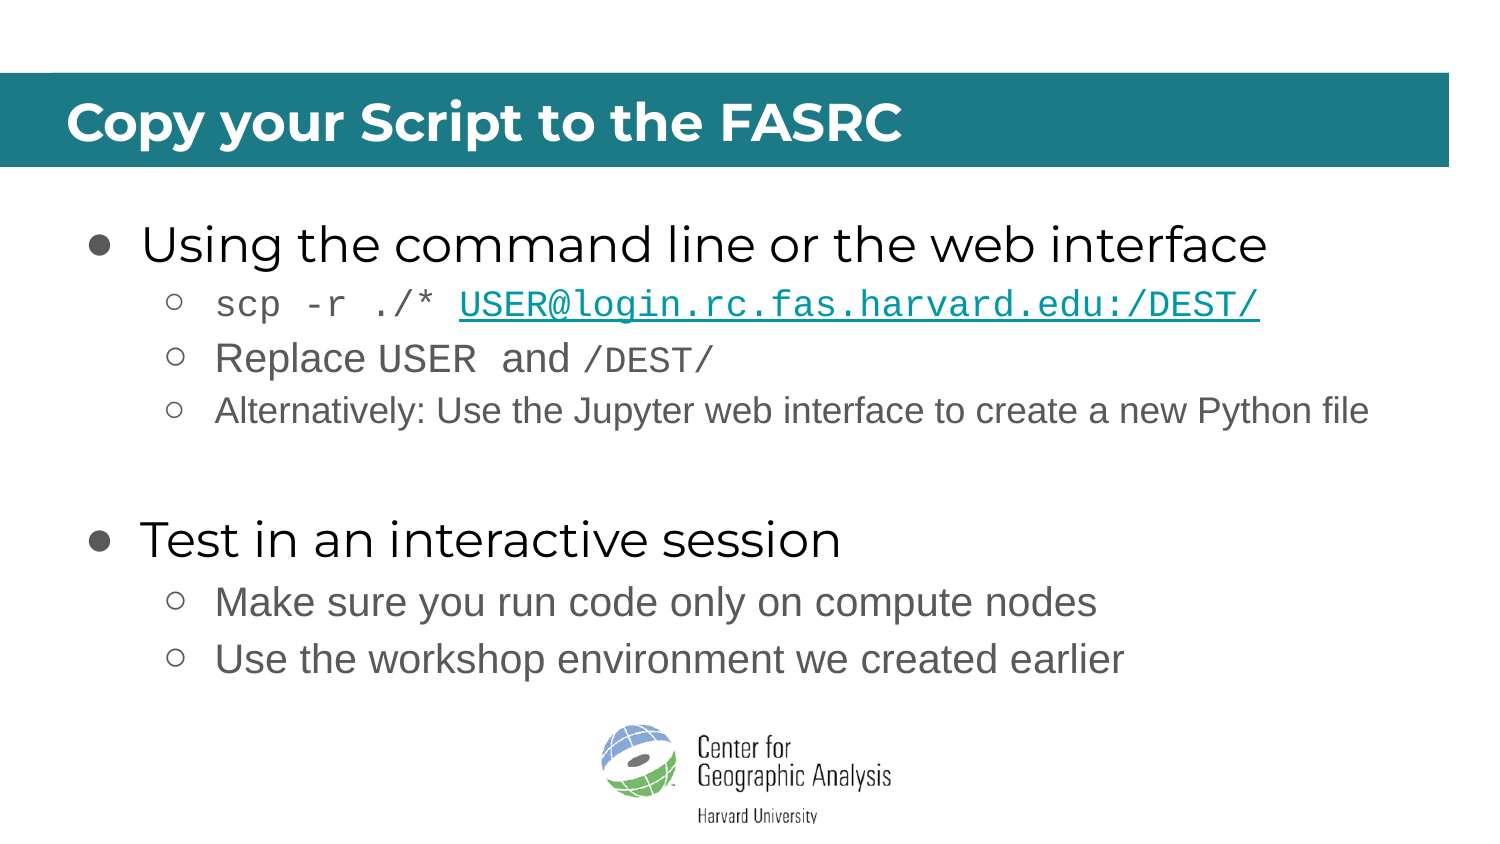

# Copy your Script to the FASRC
Using the command line or the web interface
scp -r ./* USER@login.rc.fas.harvard.edu:/DEST/
Replace USER and /DEST/
Alternatively: Use the Jupyter web interface to create a new Python file

Test in an interactive session
Make sure you run code only on compute nodes
Use the workshop environment we created earlier